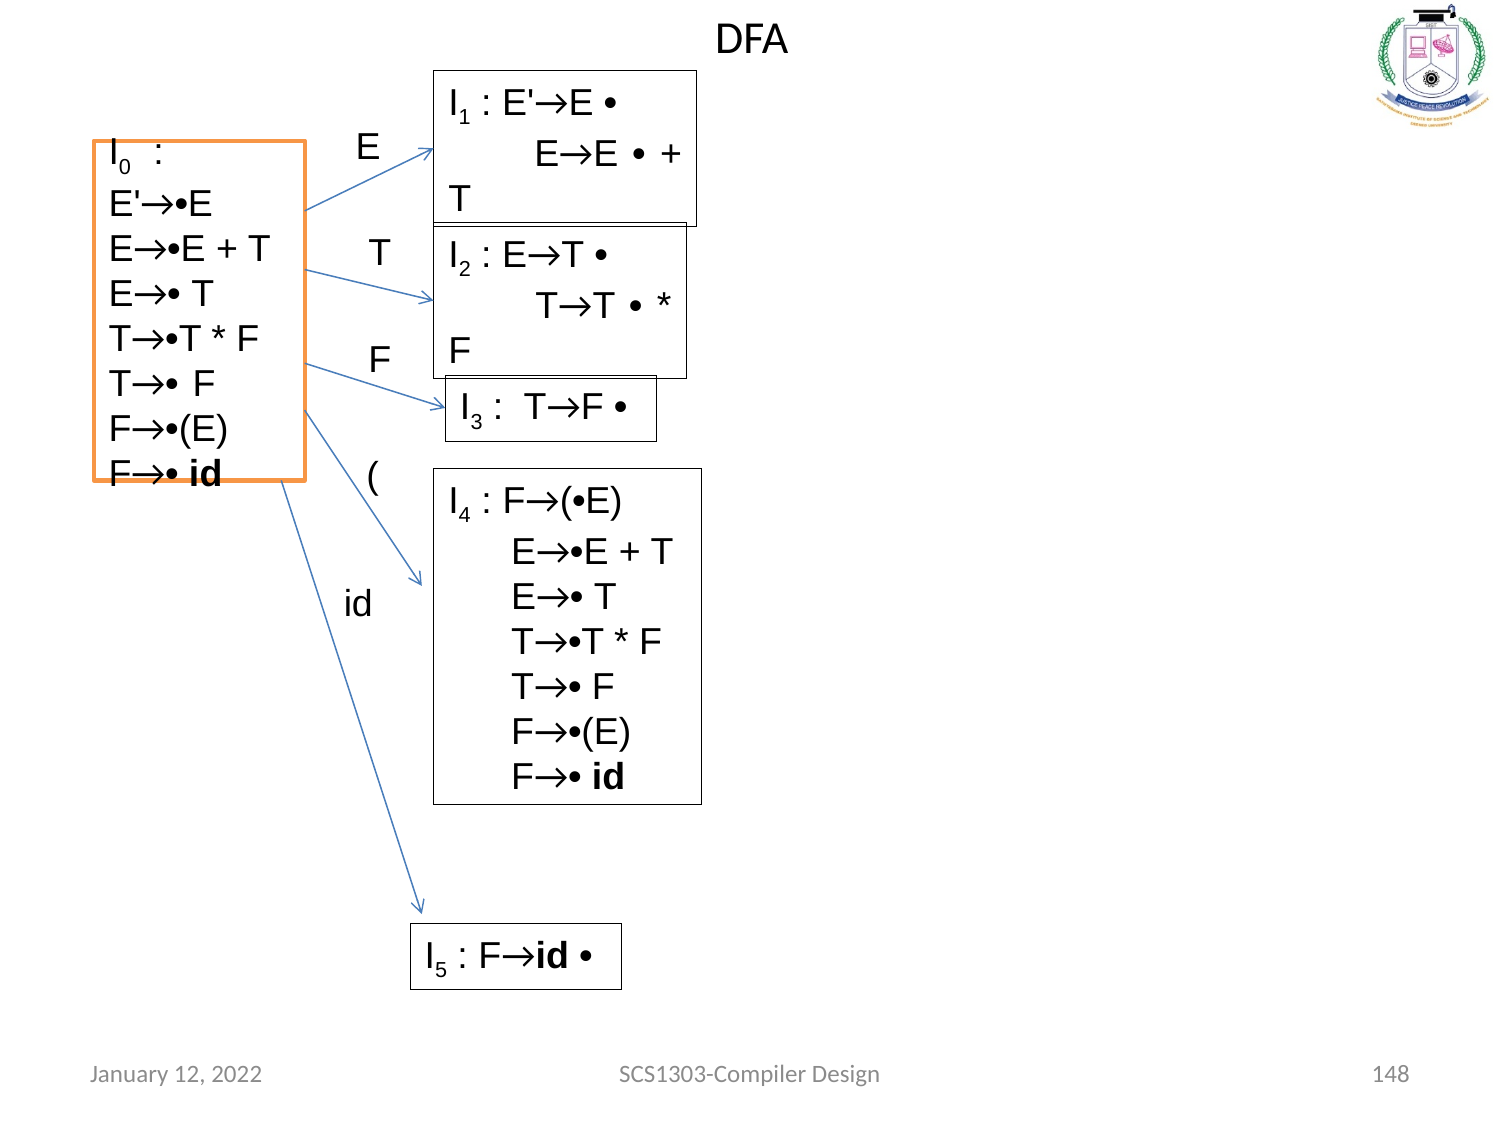

# DFA
I1 : E'→E •
      E→E • + T
E
I0   :
E'→•E	   E→•E + T
E→• T
T→•T * F
T→• F	   F→•(E)
F→• id
T
I2 : E→T •
      T→T • * F
F
I3 :  T→F •
(
I4 : F→(•E)
      E→•E + T
      E→• T
      T→•T * F
      T→• F
      F→•(E)
      F→• id
id
I5 : F→id •
January 12, 2022
SCS1303-Compiler Design
148